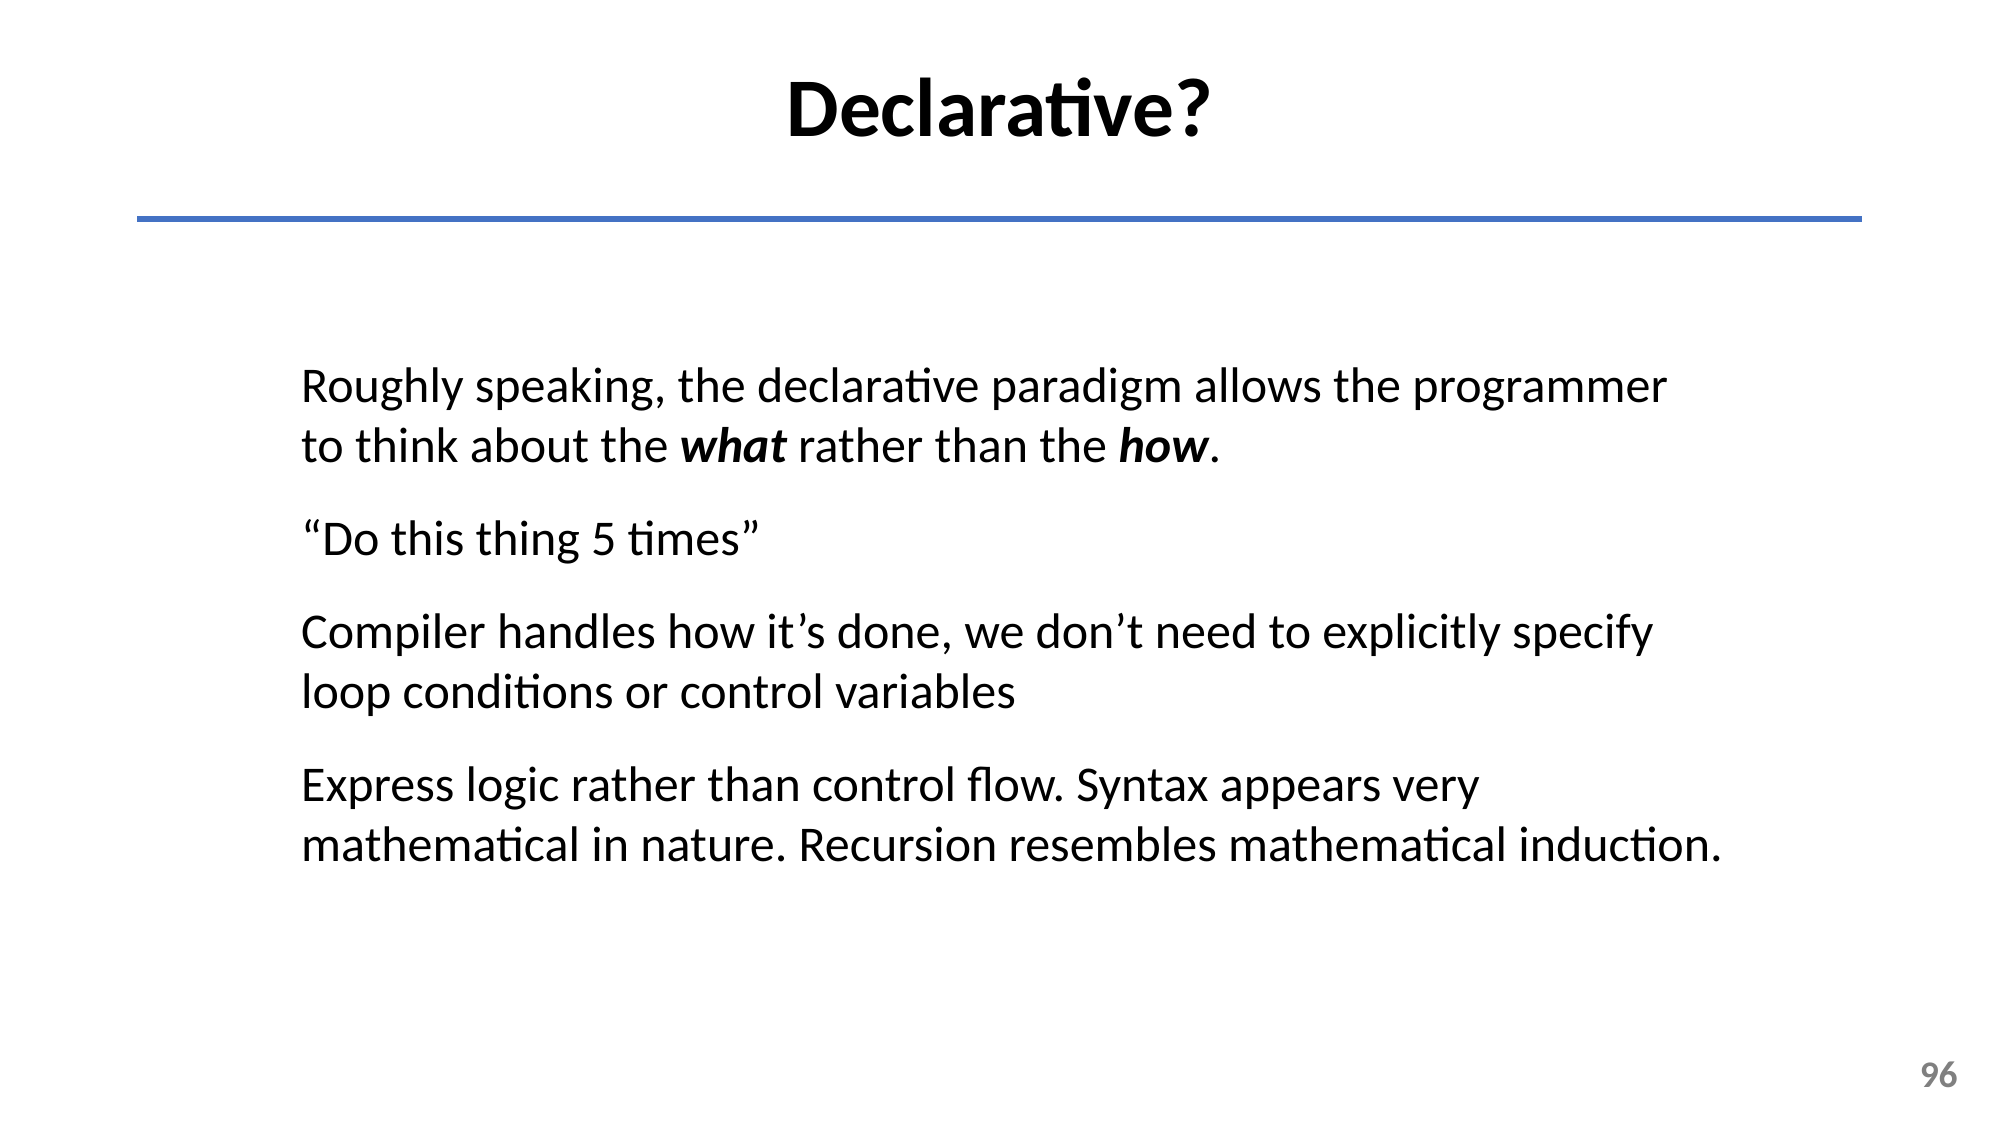

Declarative?
Roughly speaking, the declarative paradigm allows the programmer to think about the what rather than the how.
“Do this thing 5 times”
Compiler handles how it’s done, we don’t need to explicitly specify loop conditions or control variables
Express logic rather than control flow. Syntax appears very mathematical in nature. Recursion resembles mathematical induction.
96